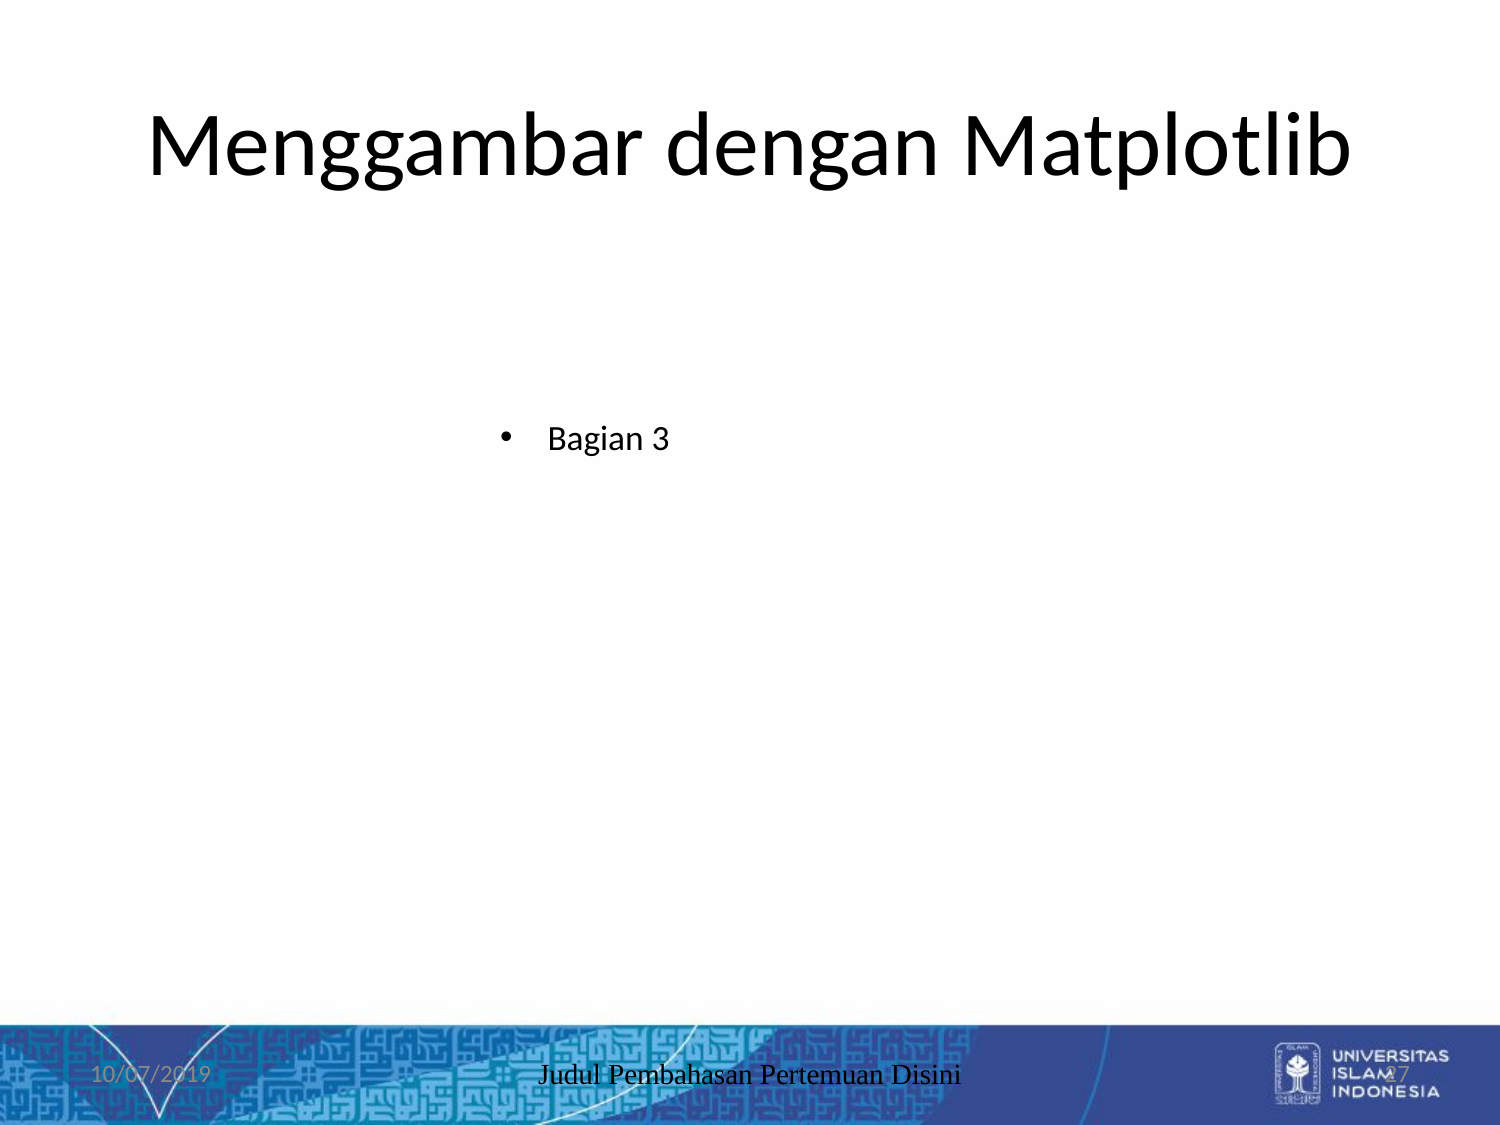

# Menggambar dengan Matplotlib
Bagian 3
10/07/2019
Judul Pembahasan Pertemuan Disini
27